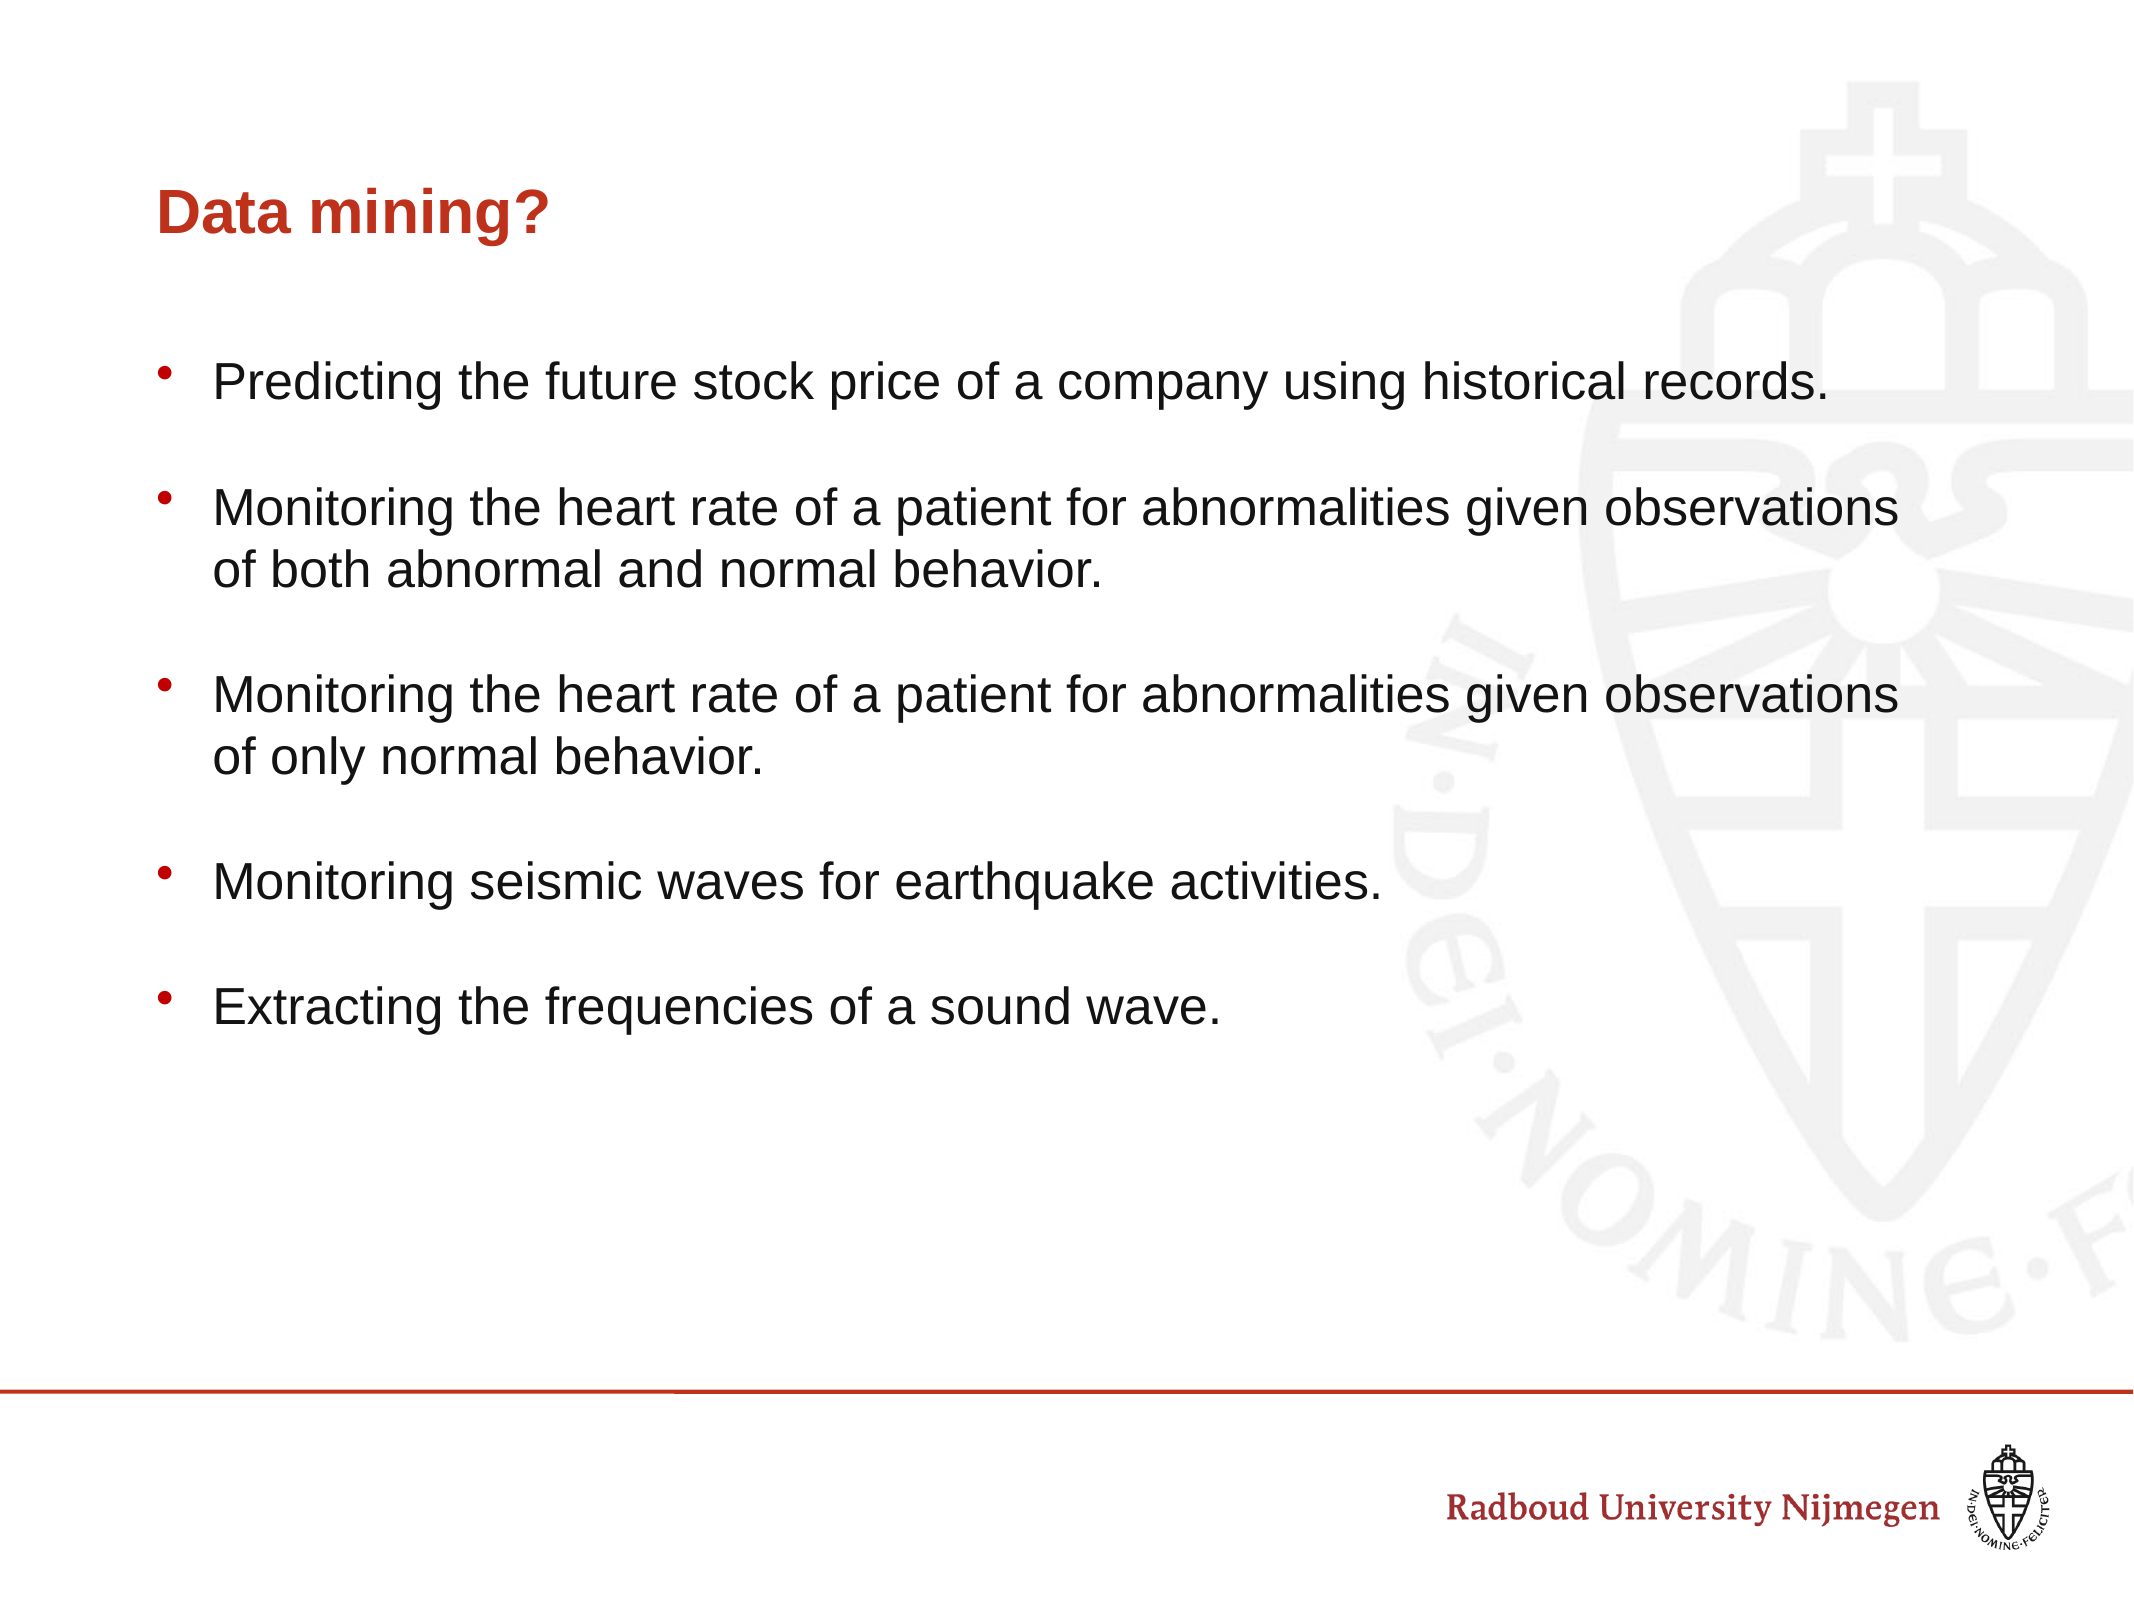

# Data mining?
Predicting the future stock price of a company using historical records.

Monitoring the heart rate of a patient for abnormalities given observations of both abnormal and normal behavior.

Monitoring the heart rate of a patient for abnormalities given observations of only normal behavior.

Monitoring seismic waves for earthquake activities.

Extracting the frequencies of a sound wave.